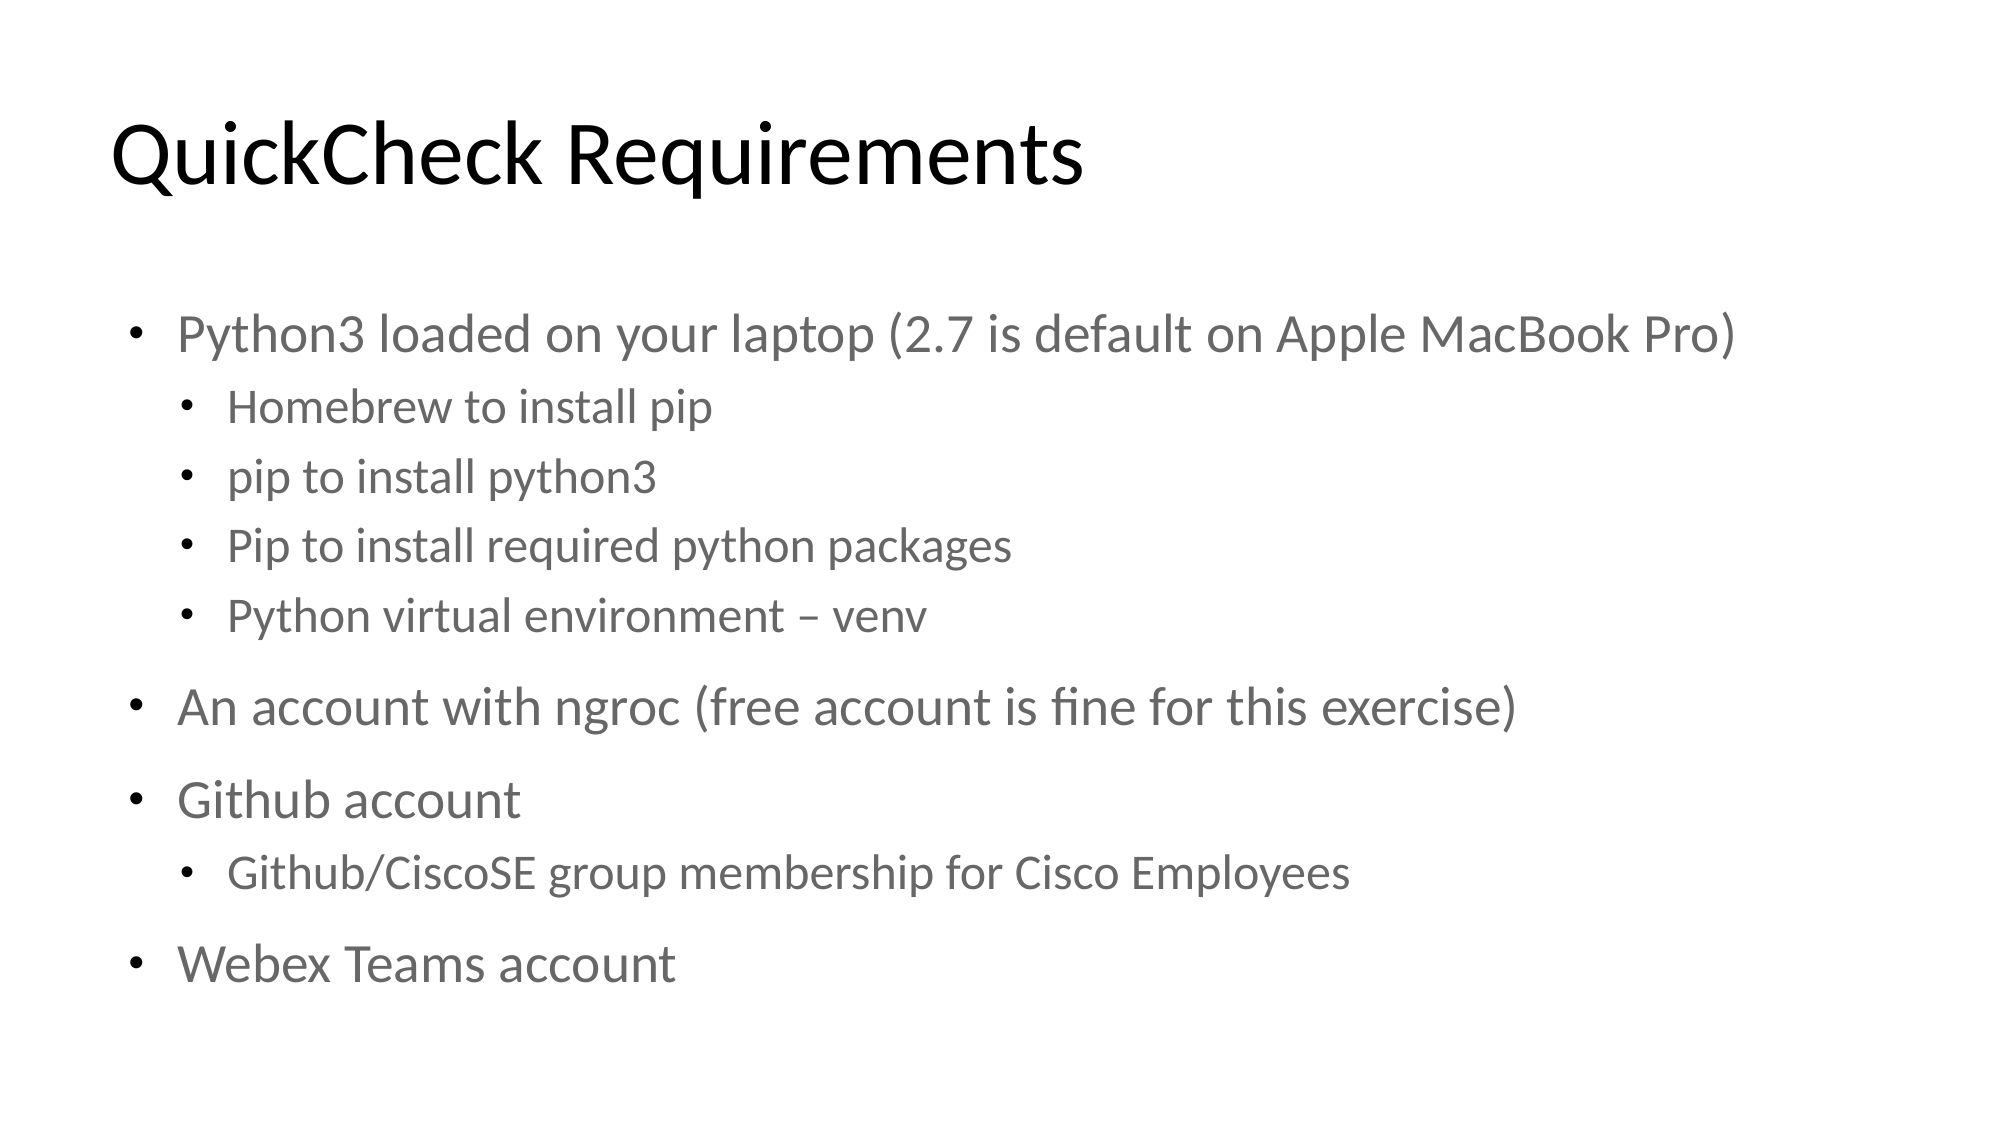

# QuickCheck Requirements
Python3 loaded on your laptop (2.7 is default on Apple MacBook Pro)
Homebrew to install pip
pip to install python3
Pip to install required python packages
Python virtual environment – venv
An account with ngroc (free account is fine for this exercise)
Github account
Github/CiscoSE group membership for Cisco Employees
Webex Teams account